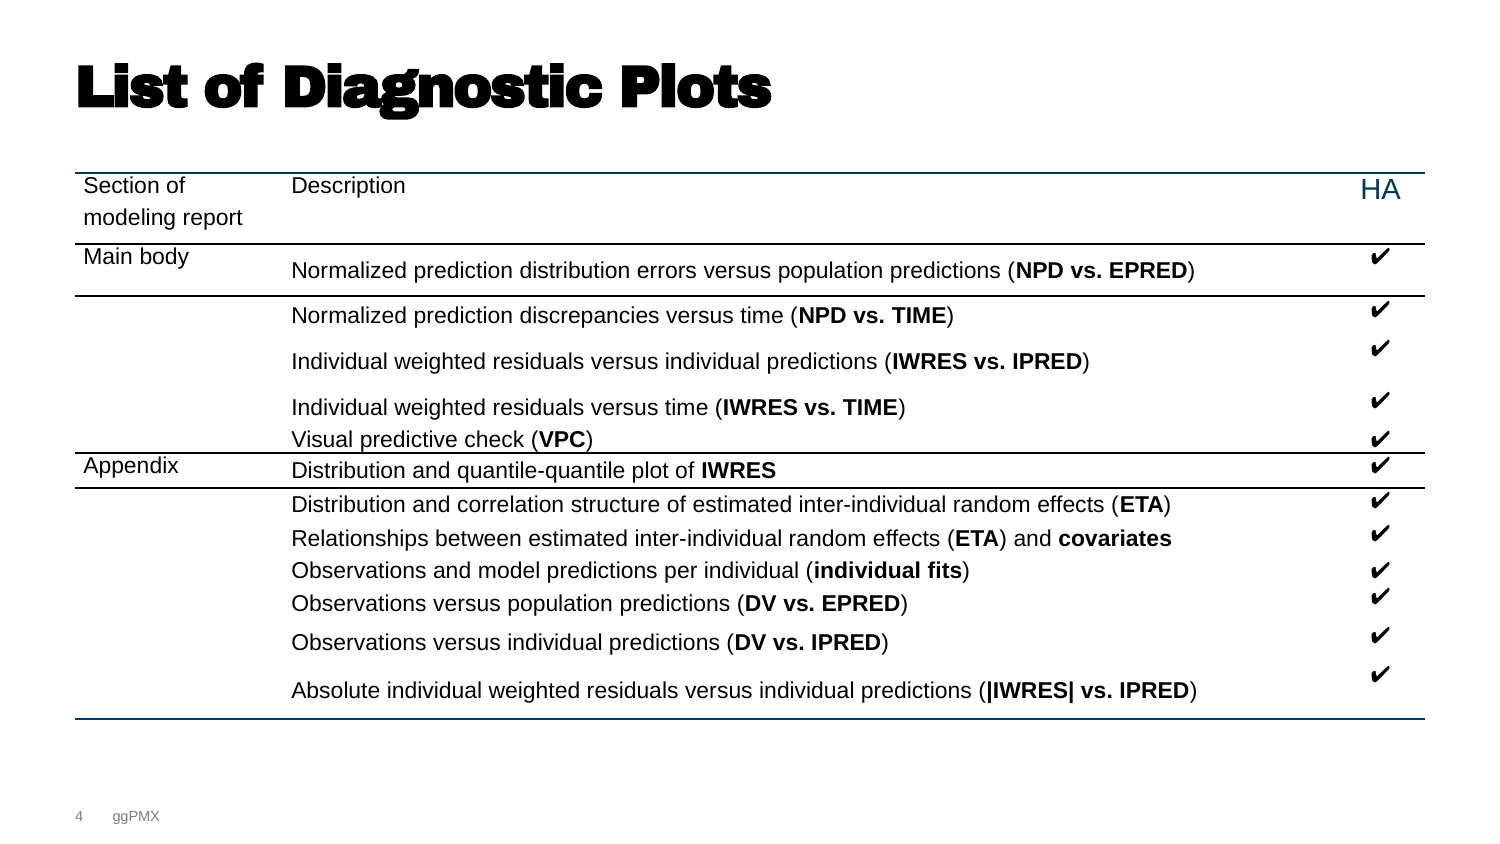

# List of Diagnostic Plots
| Section of modeling report | Description | HA |
| --- | --- | --- |
| Main body | Normalized prediction distribution errors versus population predictions (NPD vs. EPRED) | ✔ |
|  | Normalized prediction discrepancies versus time (NPD vs. TIME) | ✔ |
|  | Individual weighted residuals versus individual predictions (IWRES vs. IPRED) | ✔ |
|  | Individual weighted residuals versus time (IWRES vs. TIME) | ✔ |
|  | Visual predictive check (VPC) | ✔ |
| Appendix | Distribution and quantile-quantile plot of IWRES | ✔ |
|  | Distribution and correlation structure of estimated inter-individual random effects (ETA) | ✔ |
|  | Relationships between estimated inter-individual random effects (ETA) and covariates | ✔ |
|  | Observations and model predictions per individual (individual fits) | ✔ |
|  | Observations versus population predictions (DV vs. EPRED) | ✔ |
|  | Observations versus individual predictions (DV vs. IPRED) | ✔ |
|  | Absolute individual weighted residuals versus individual predictions (|IWRES| vs. IPRED) | ✔ |

4
ggPMX